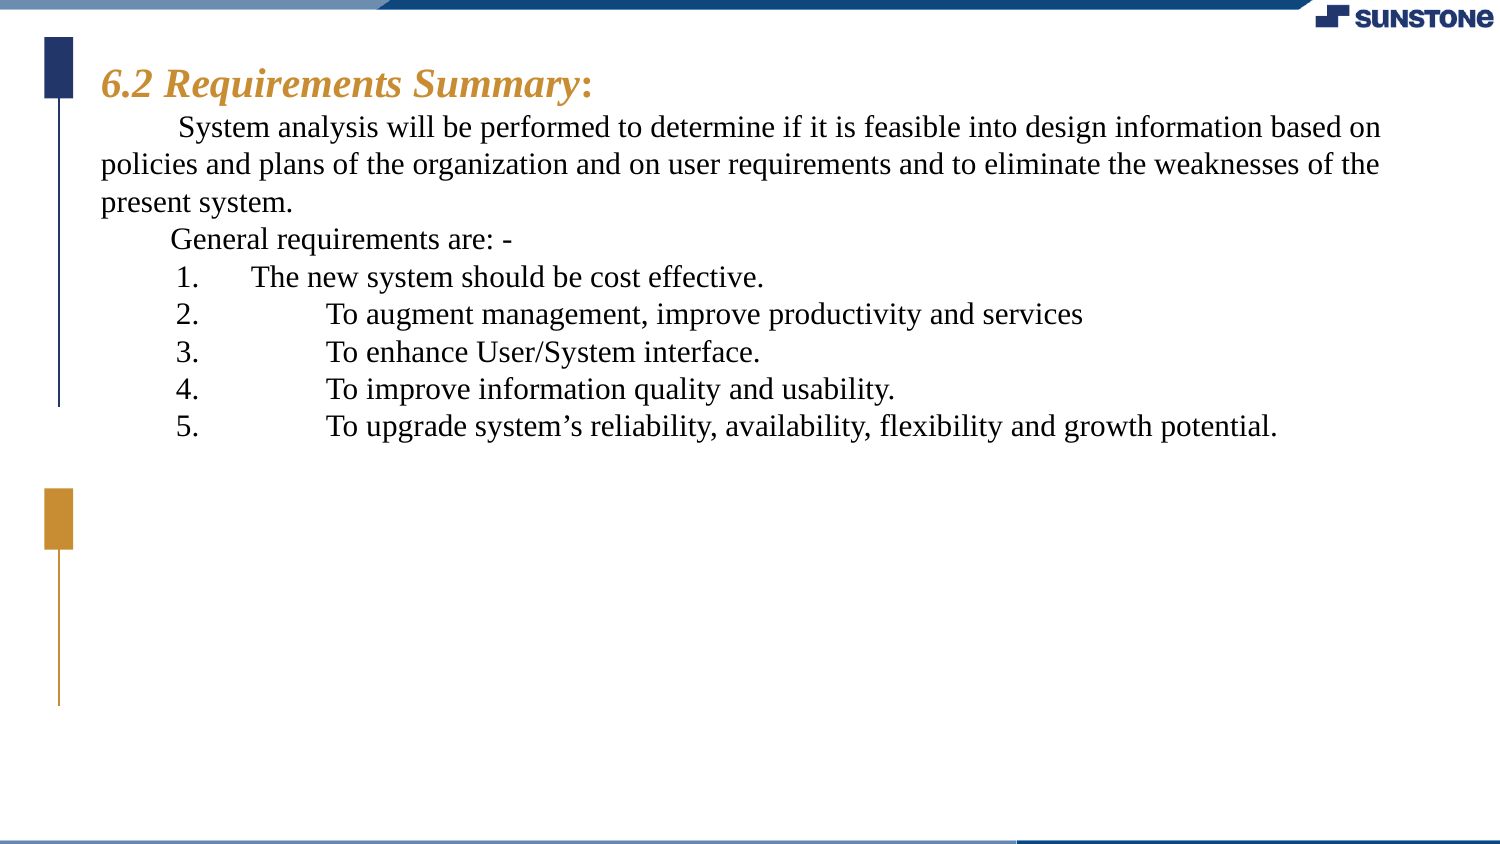

6.2 Requirements Summary:
          System analysis will be performed to determine if it is feasible into design information based on policies and plans of the organization and on user requirements and to eliminate the weaknesses of the present system.
         General requirements are: -
1.	The new system should be cost effective.
2.	To augment management, improve productivity and services
3.	To enhance User/System interface.
4.	To improve information quality and usability.
5.	To upgrade system’s reliability, availability, flexibility and growth potential.